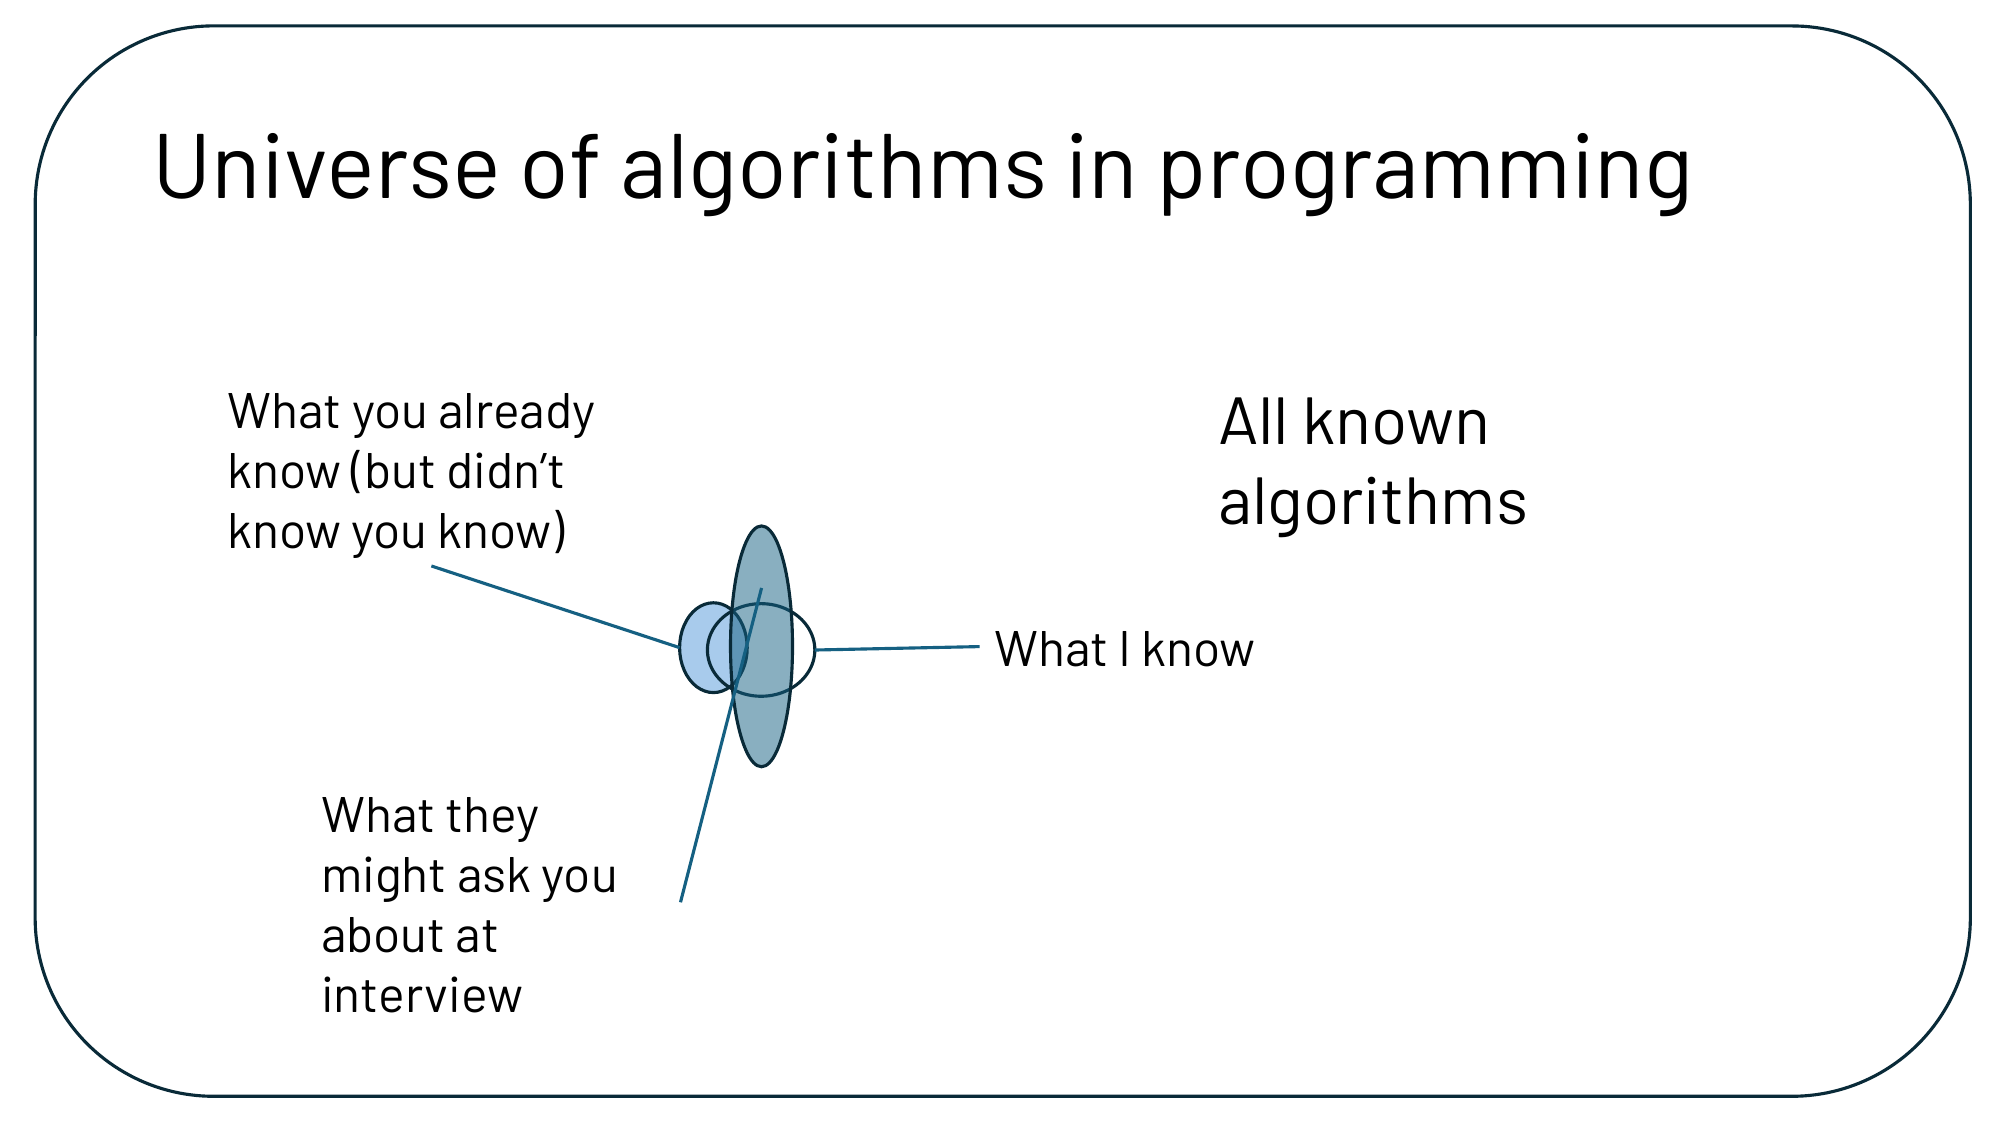

# Universe of algorithms in programming
All known algorithms
What you already know (but didn’t know you know)

What they might ask you about at interview

What I know